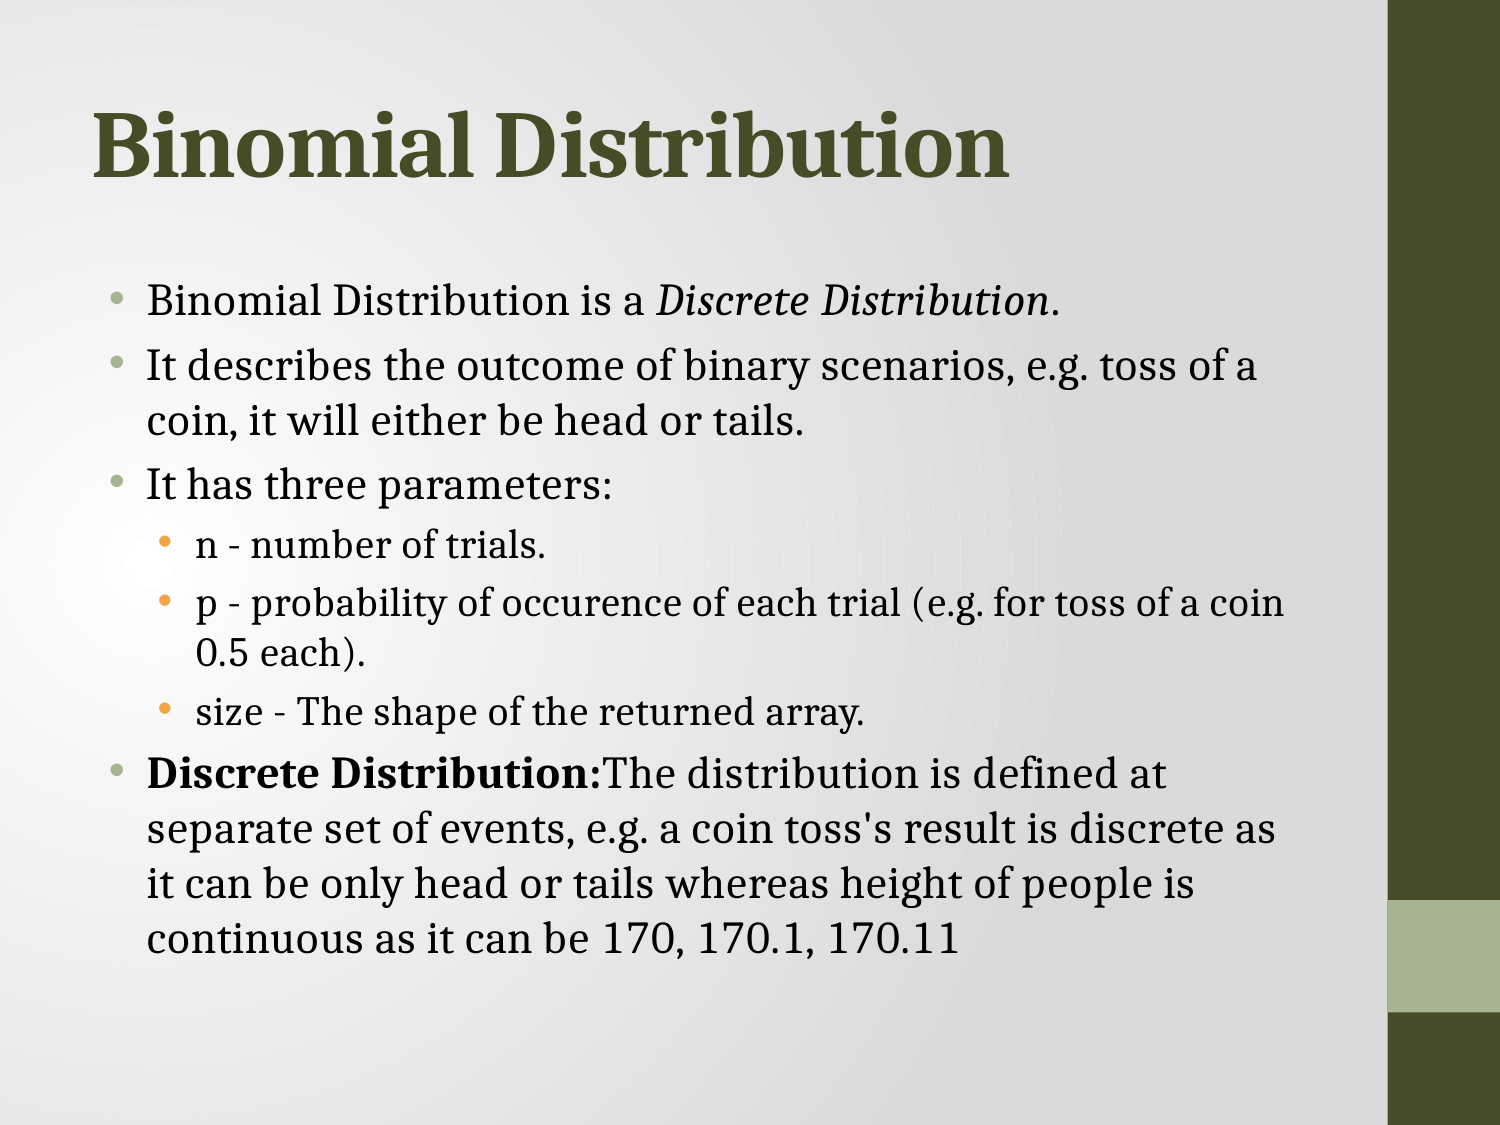

# Binomial Distribution
Binomial Distribution is a Discrete Distribution.
It describes the outcome of binary scenarios, e.g. toss of a coin, it will either be head or tails.
It has three parameters:
n - number of trials.
p - probability of occurence of each trial (e.g. for toss of a coin 0.5 each).
size - The shape of the returned array.
Discrete Distribution:The distribution is defined at separate set of events, e.g. a coin toss's result is discrete as it can be only head or tails whereas height of people is continuous as it can be 170, 170.1, 170.11